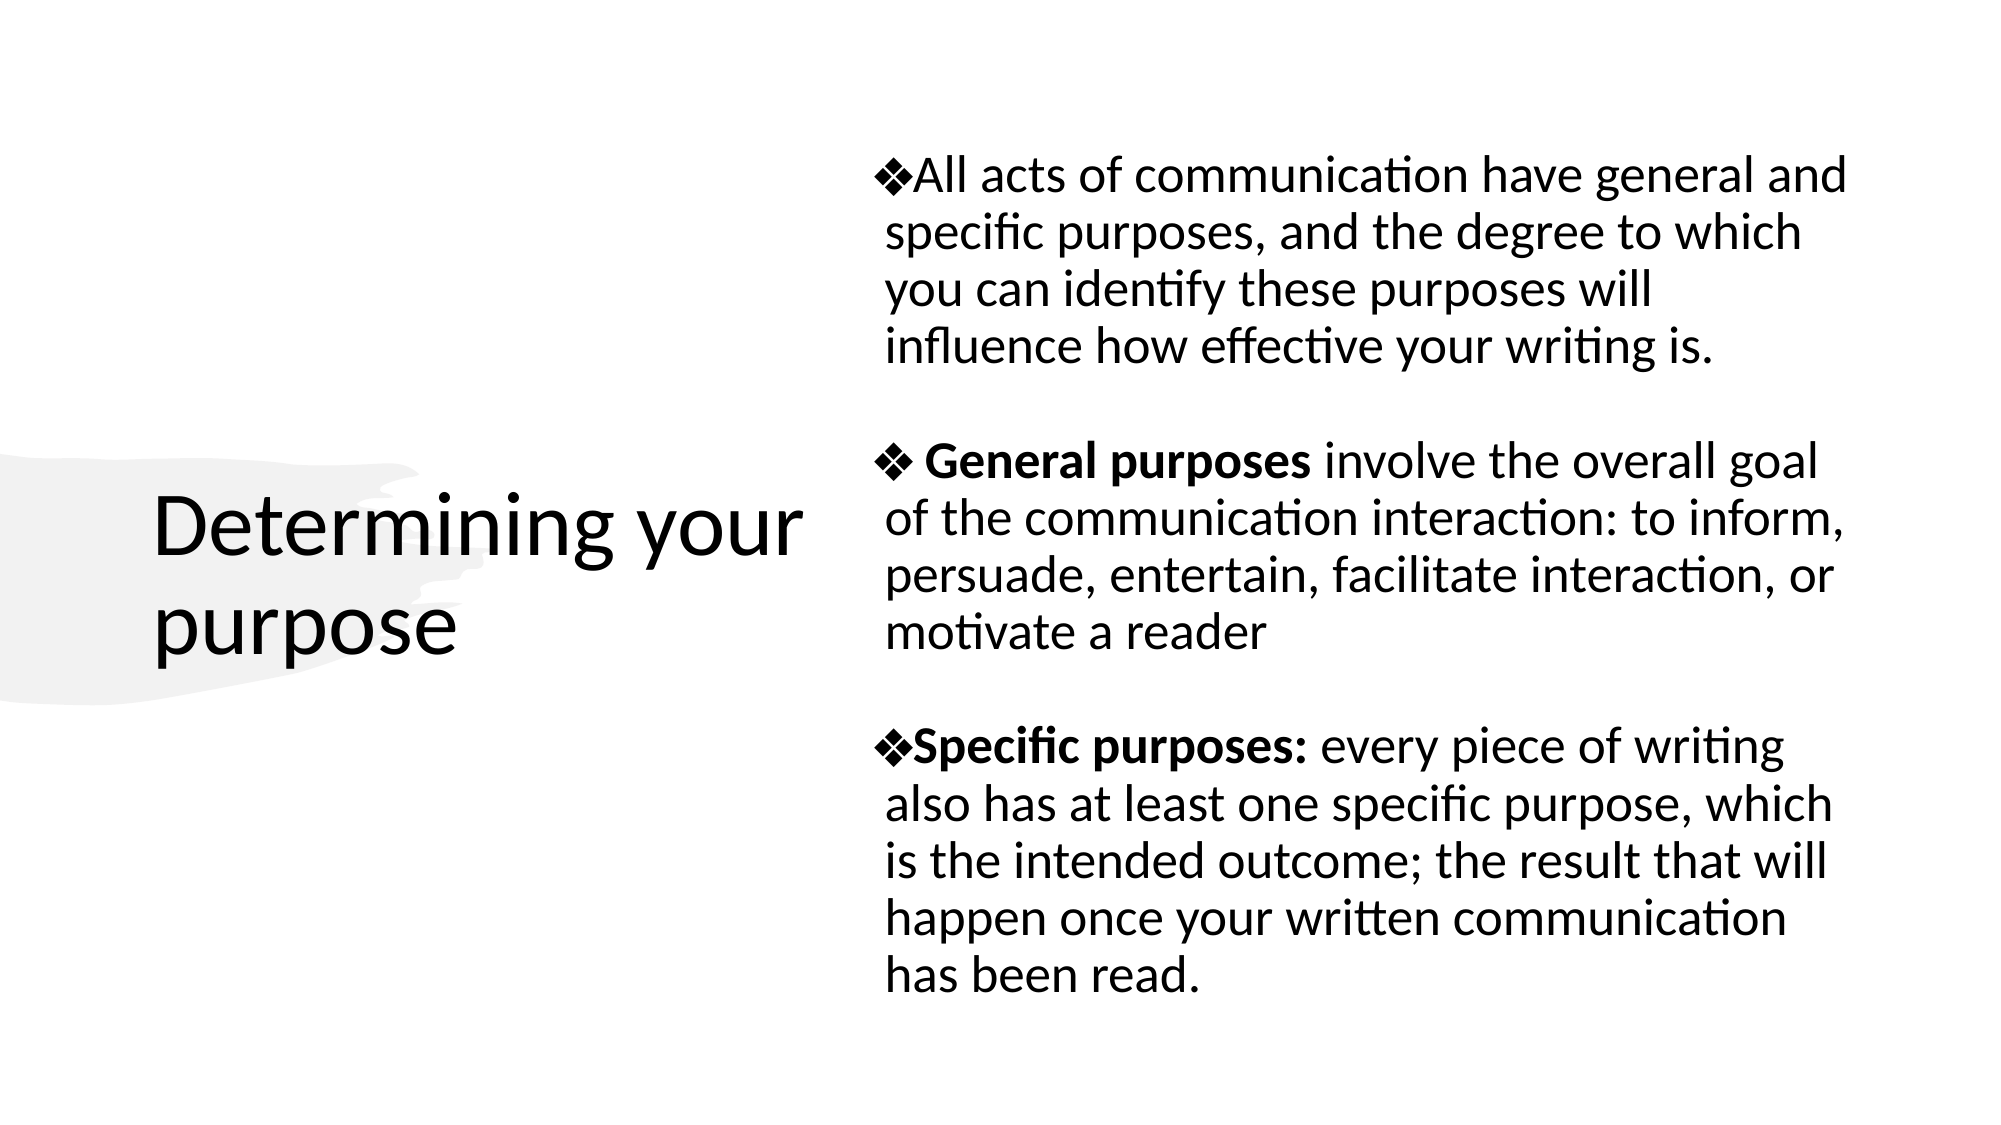

# Determining your purpose
All acts of communication have general and specific purposes, and the degree to which you can identify these purposes will influence how effective your writing is.

 General purposes involve the overall goal of the communication interaction: to inform, persuade, entertain, facilitate interaction, or motivate a reader

Specific purposes: every piece of writing also has at least one specific purpose, which is the intended outcome; the result that will happen once your written communication has been read.